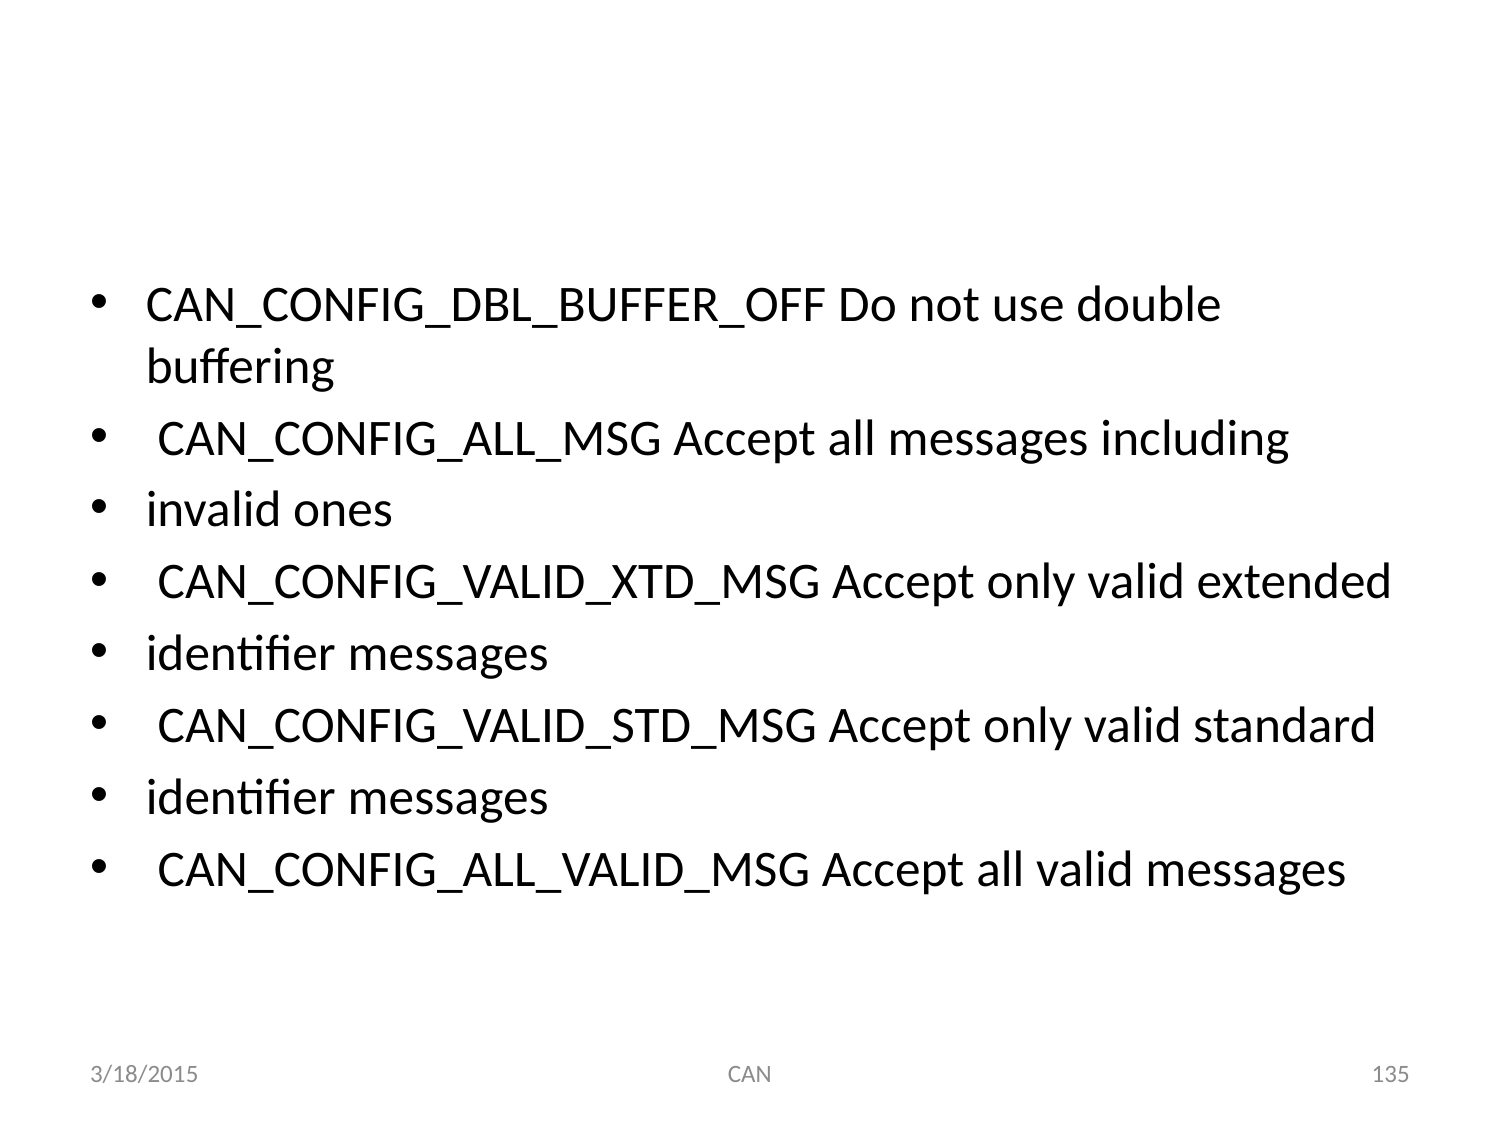

#
CAN_CONFIG_DBL_BUFFER_OFF Do not use double buffering
 CAN_CONFIG_ALL_MSG Accept all messages including
invalid ones
 CAN_CONFIG_VALID_XTD_MSG Accept only valid extended
identifier messages
 CAN_CONFIG_VALID_STD_MSG Accept only valid standard
identifier messages
 CAN_CONFIG_ALL_VALID_MSG Accept all valid messages

3/18/2015
CAN
135